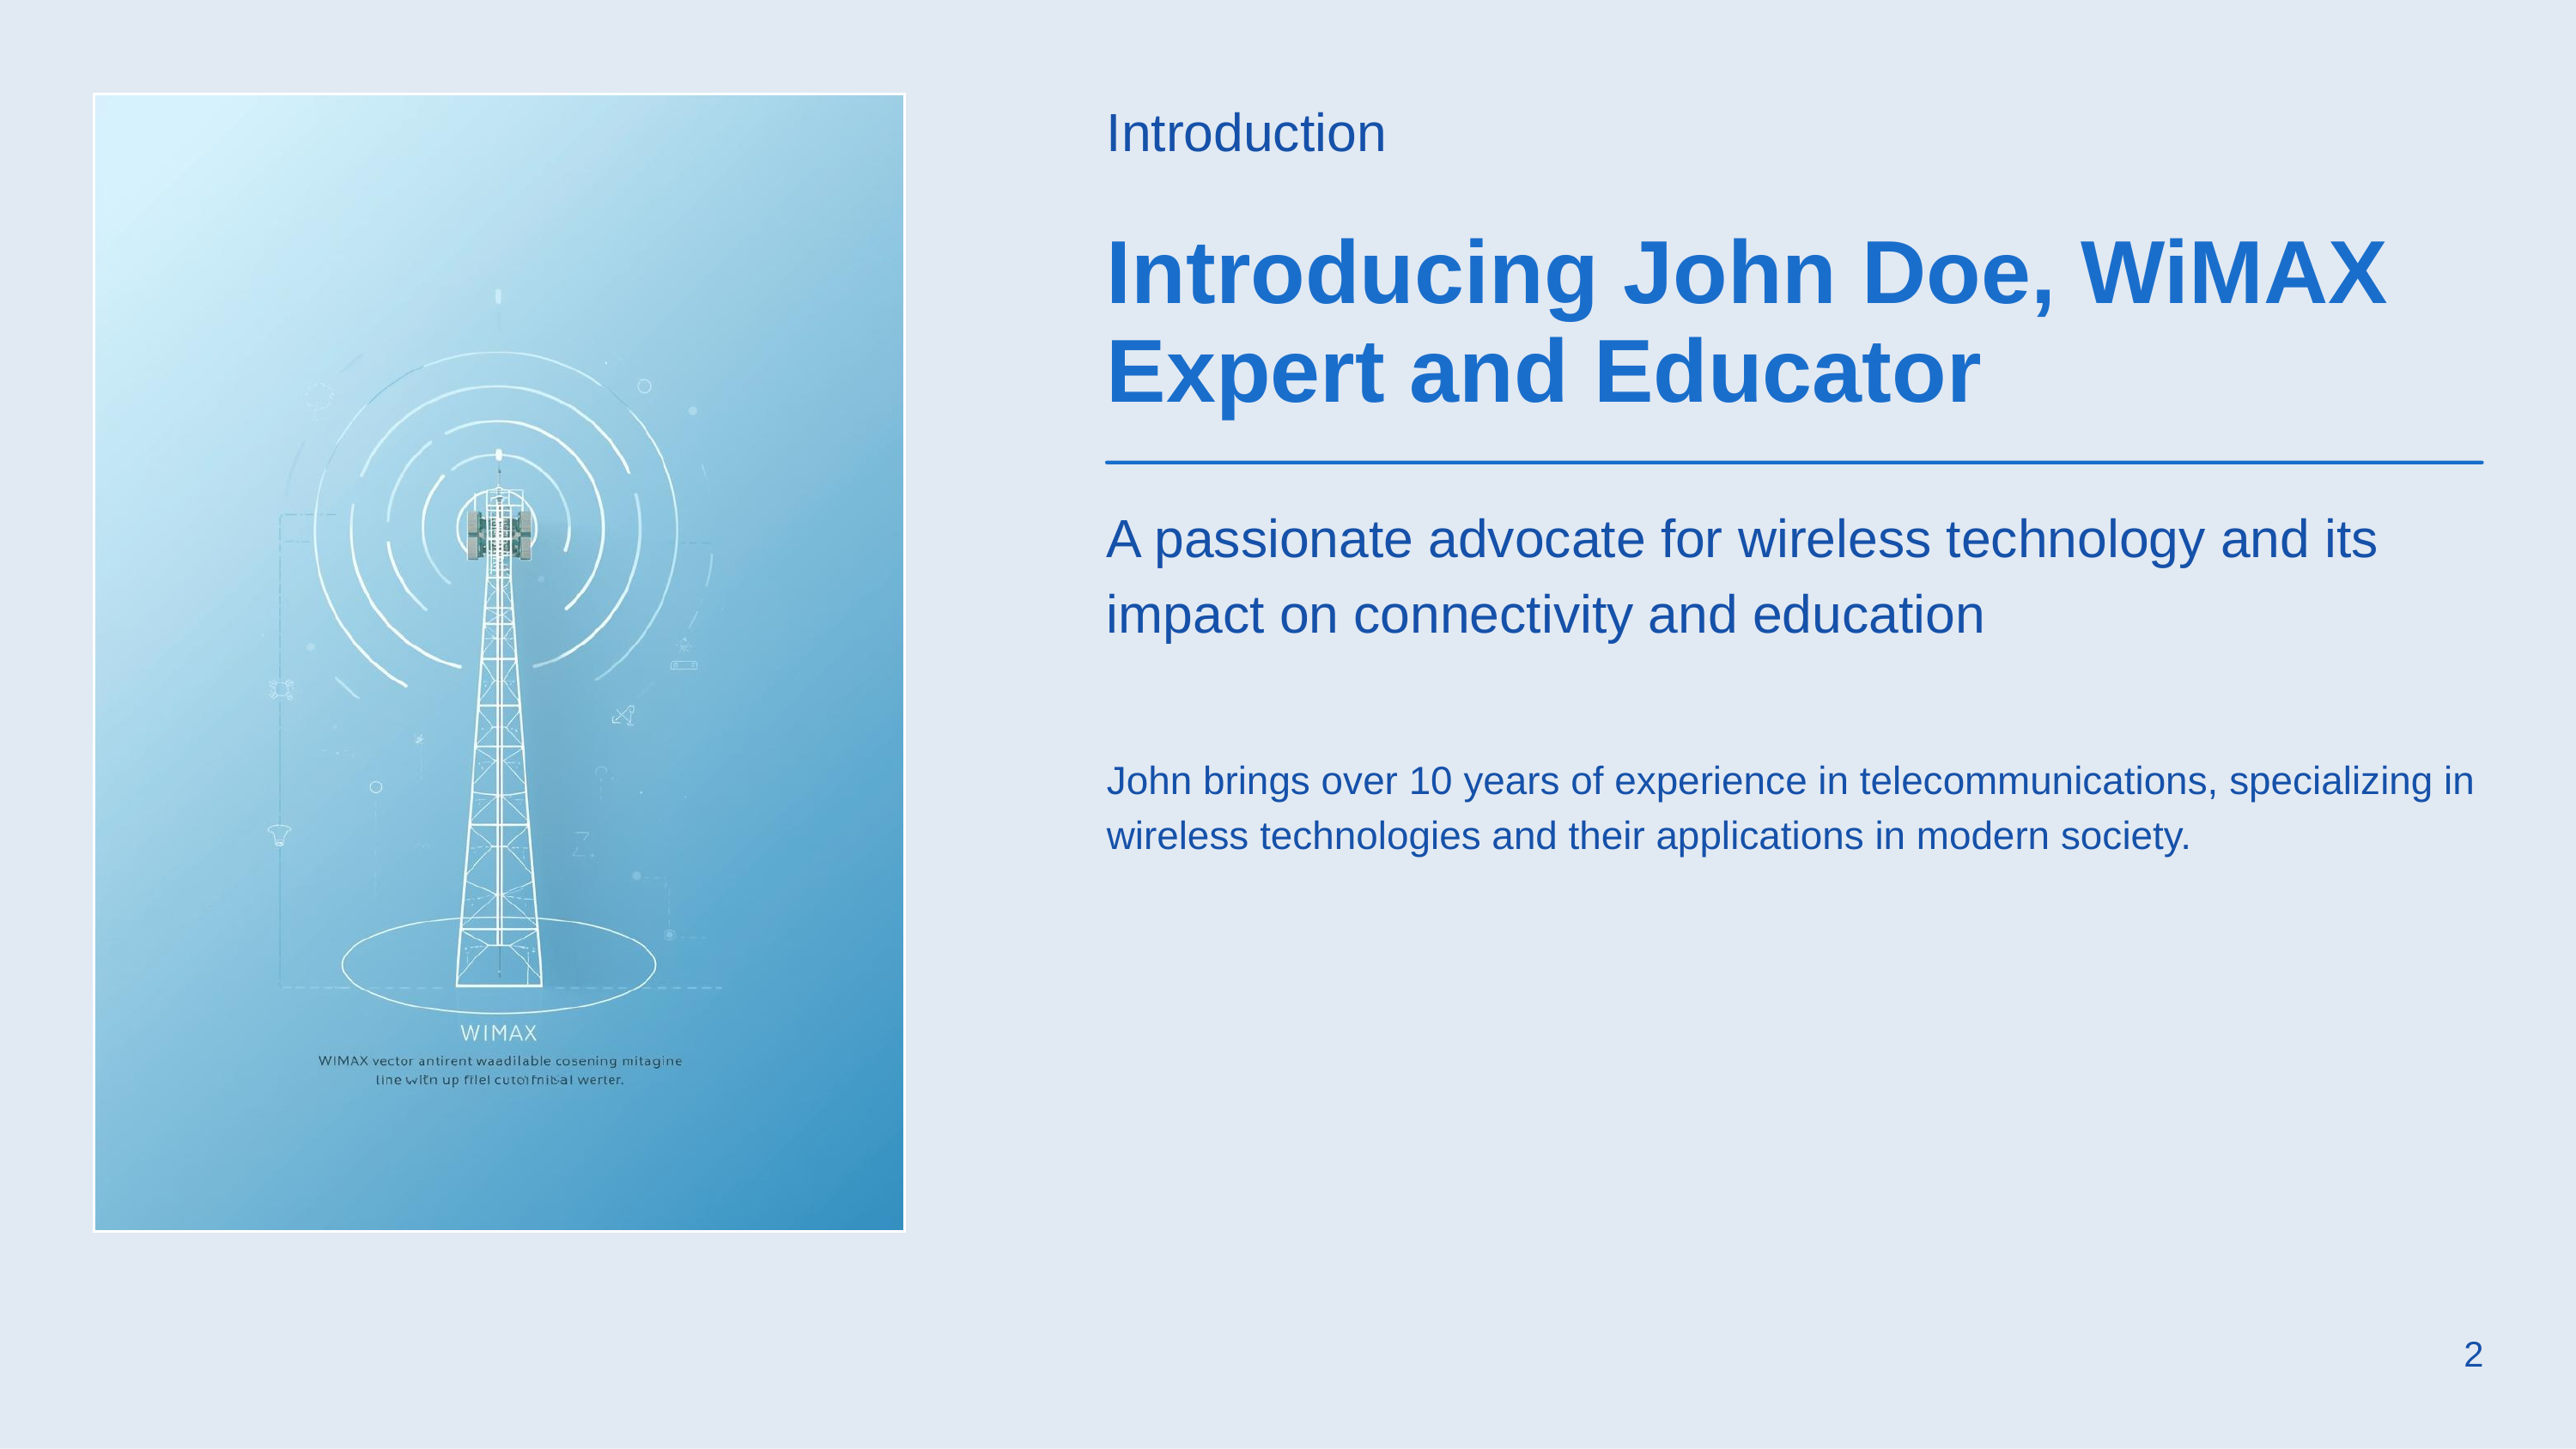

Introduction
Introducing John Doe, WiMAX Expert and Educator

A passionate advocate for wireless technology and its impact on connectivity and education
John brings over 10 years of experience in telecommunications, specializing in wireless technologies and their applications in modern society.
2